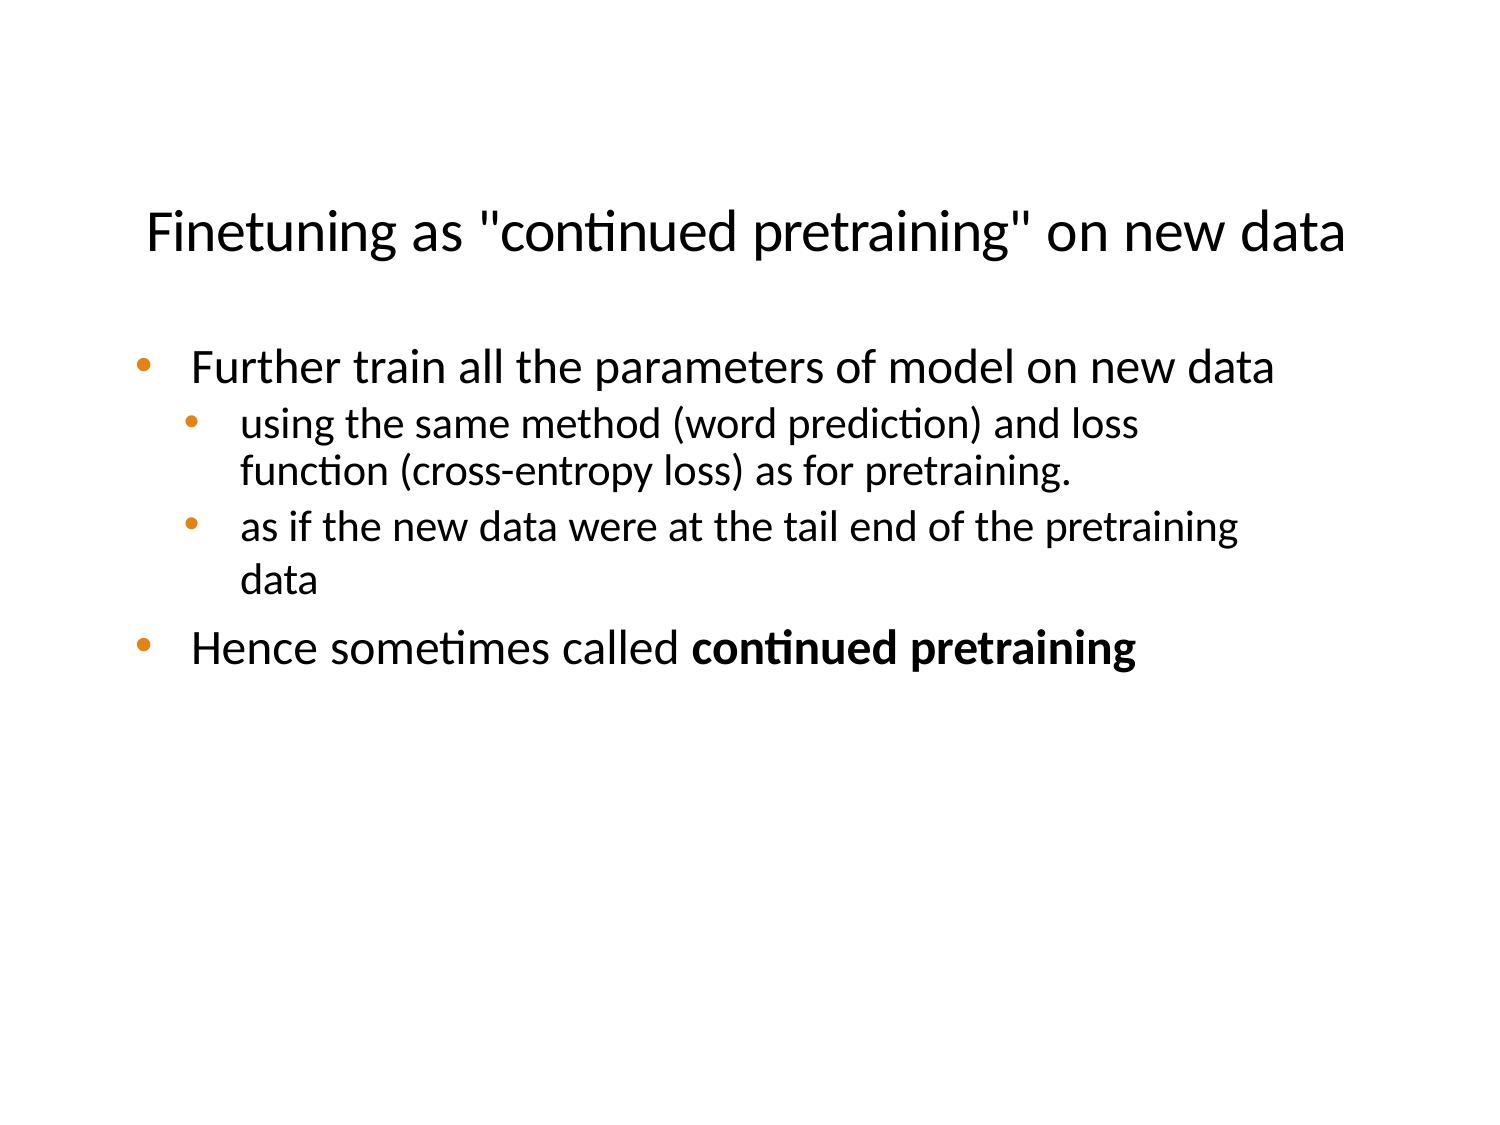

# Finetuning as "continued pretraining" on new data
Further train all the parameters of model on new data
using the same method (word prediction) and loss function (cross-entropy loss) as for pretraining.
as if the new data were at the tail end of the pretraining data
Hence sometimes called continued pretraining